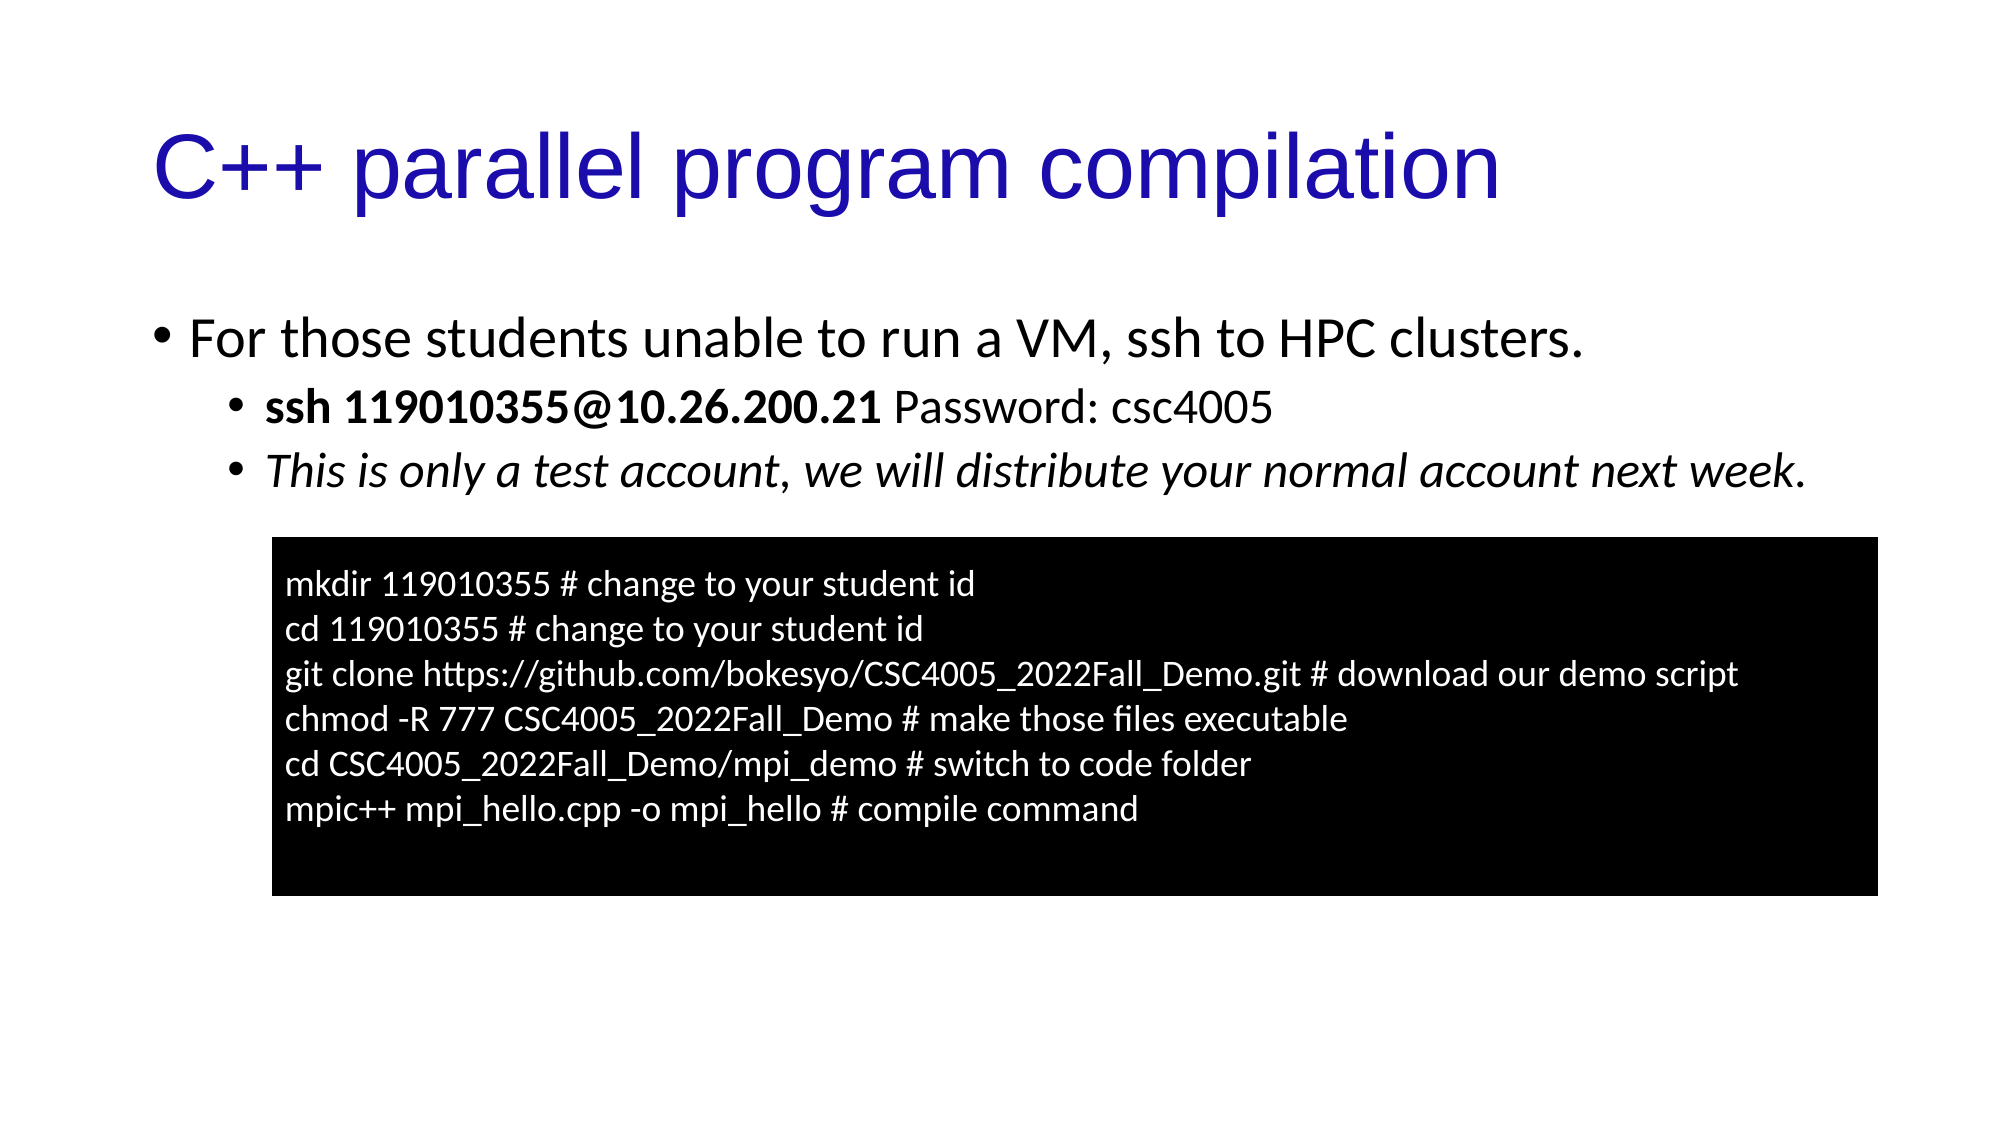

# C++ parallel program compilation
For those students unable to run a VM, ssh to HPC clusters.
ssh 119010355@10.26.200.21 Password: csc4005
This is only a test account, we will distribute your normal account next week.

mkdir 119010355 # change to your student id
cd 119010355 # change to your student id
git clone https://github.com/bokesyo/CSC4005_2022Fall_Demo.git # download our demo script
chmod -R 777 CSC4005_2022Fall_Demo # make those files executable
cd CSC4005_2022Fall_Demo/mpi_demo # switch to code folder
mpic++ mpi_hello.cpp -o mpi_hello # compile command